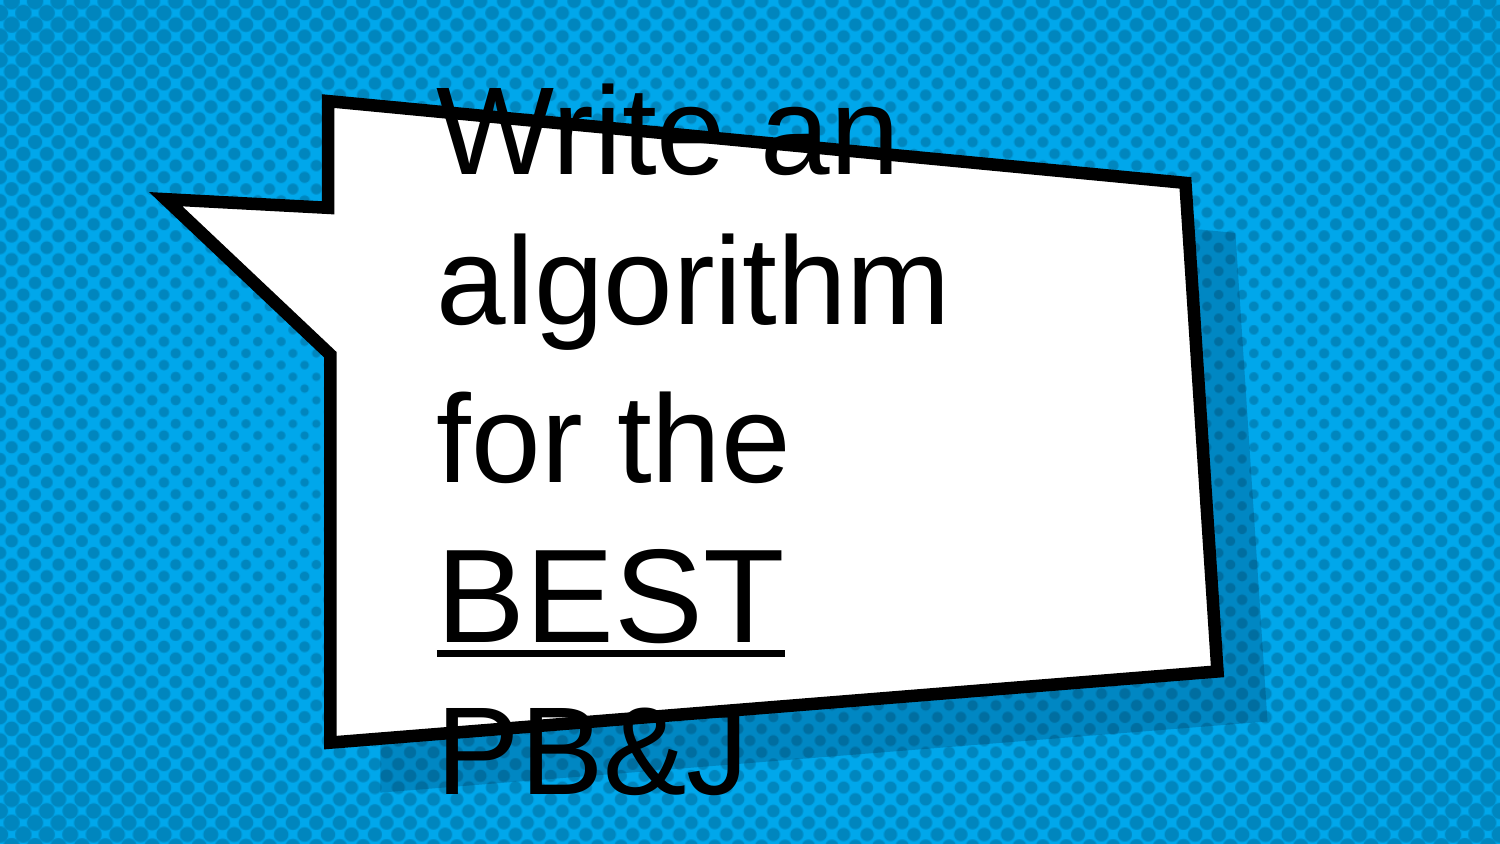

# Write an algorithm for the BEST PB&J